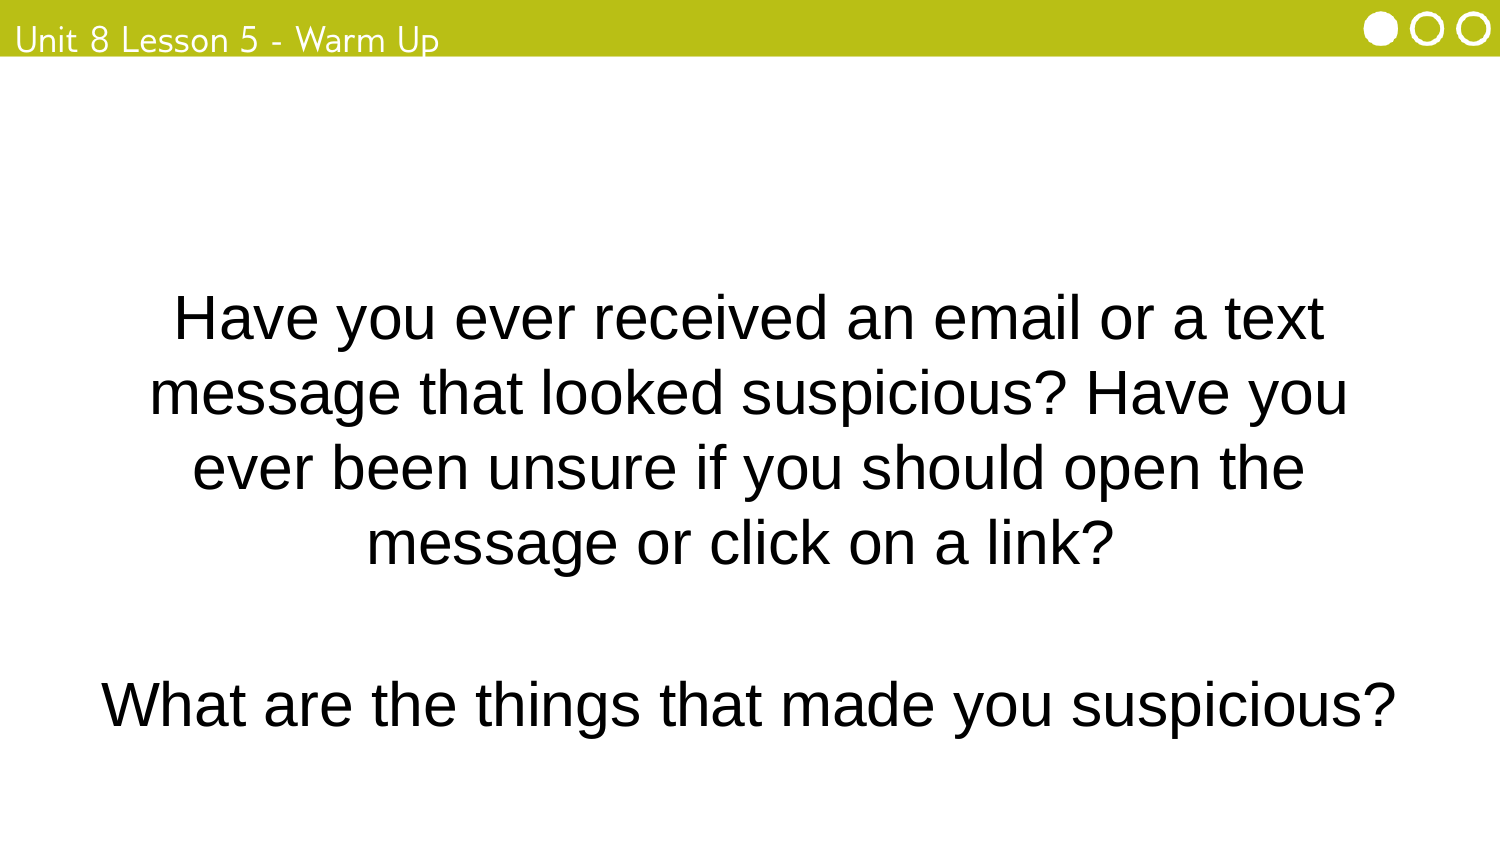

Unit 8 Lesson 5 - Warm Up
Prompt:

Have you ever received an email or a text message that looked suspicious? Have you ever been unsure if you should open the message or click on a link?

What are the things that made you suspicious?